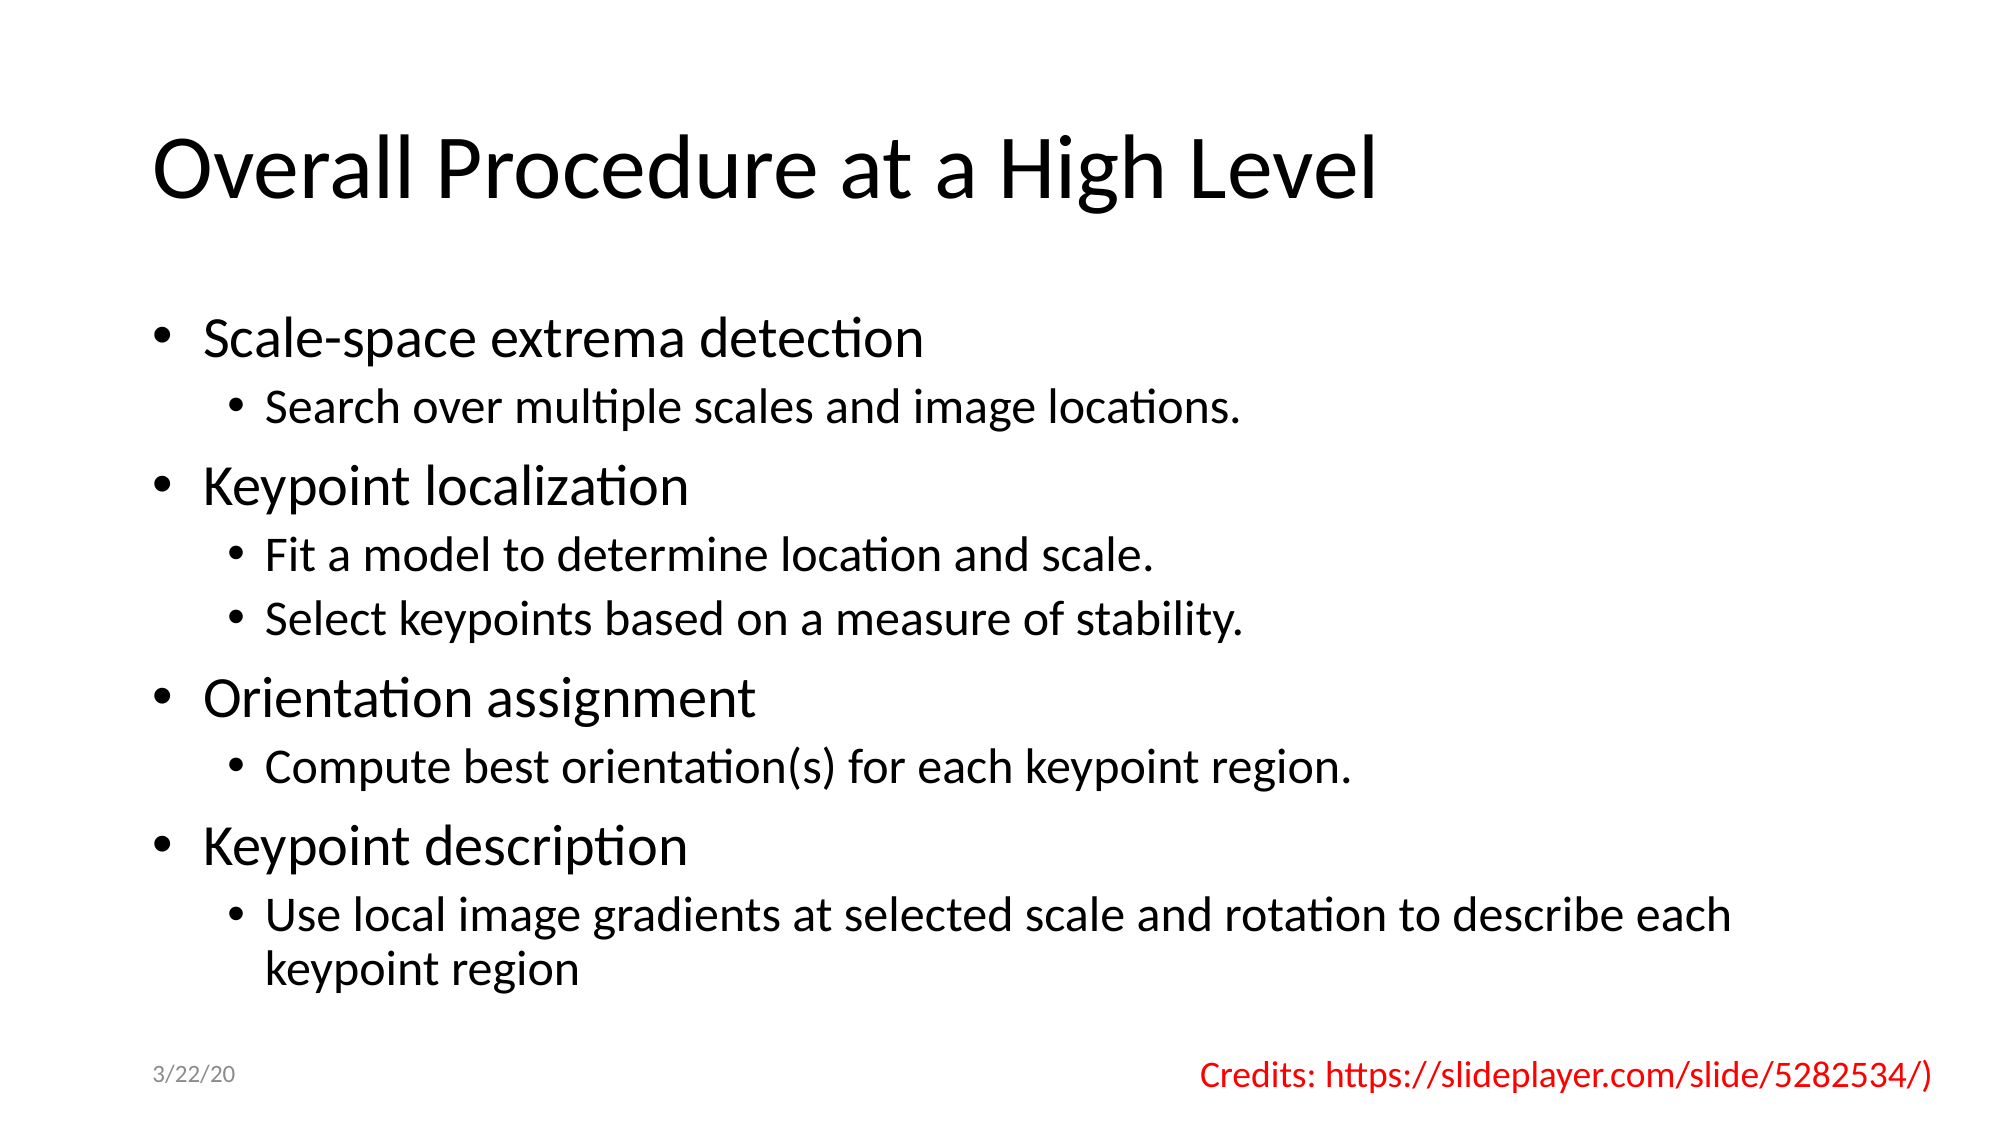

# Overall Procedure at a High Level
 Scale-space extrema detection
Search over multiple scales and image locations.
 Keypoint localization
Fit a model to determine location and scale.
Select keypoints based on a measure of stability.
 Orientation assignment
Compute best orientation(s) for each keypoint region.
 Keypoint description
Use local image gradients at selected scale and rotation to describe each keypoint region

3/22/20
Credits: https://slideplayer.com/slide/5282534/)